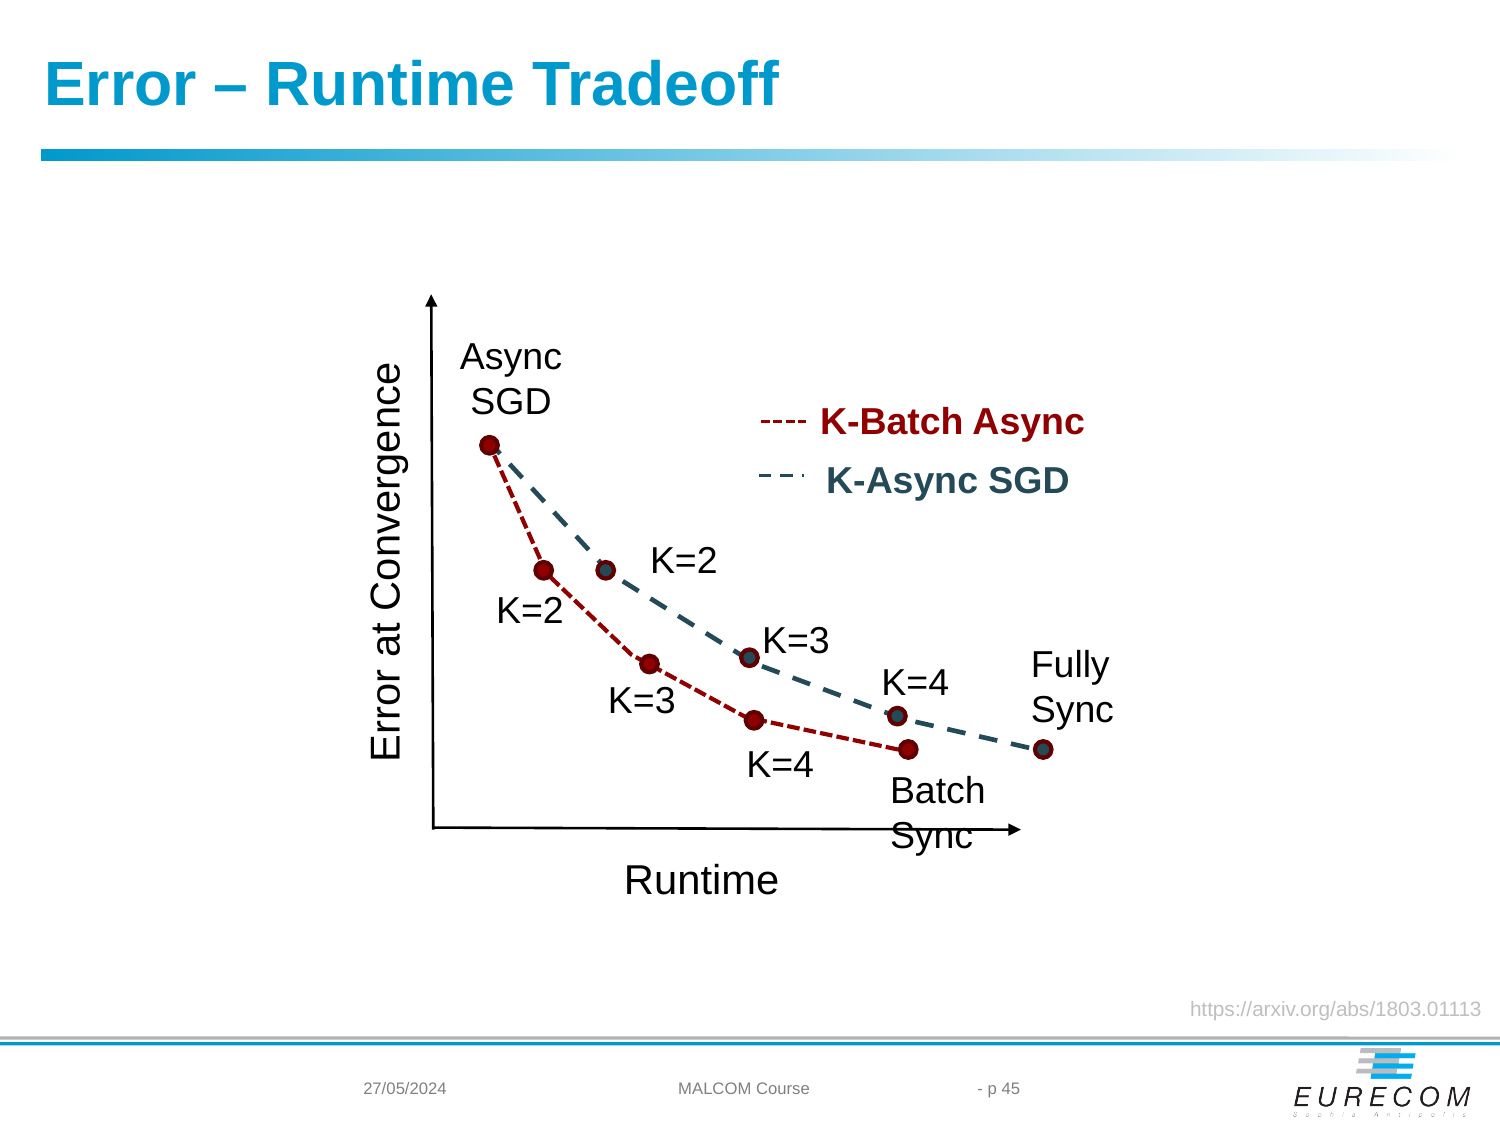

Error – Runtime Tradeoff
Async SGD
K-Batch Async

K-Async SGD
K=2
Error at Convergence

K=2
K=3
FullySync

K=4

K=3

K=4

Batch Sync
Runtime
https://arxiv.org/abs/1803.01113
27/05/2024
MALCOM Course
- p 45